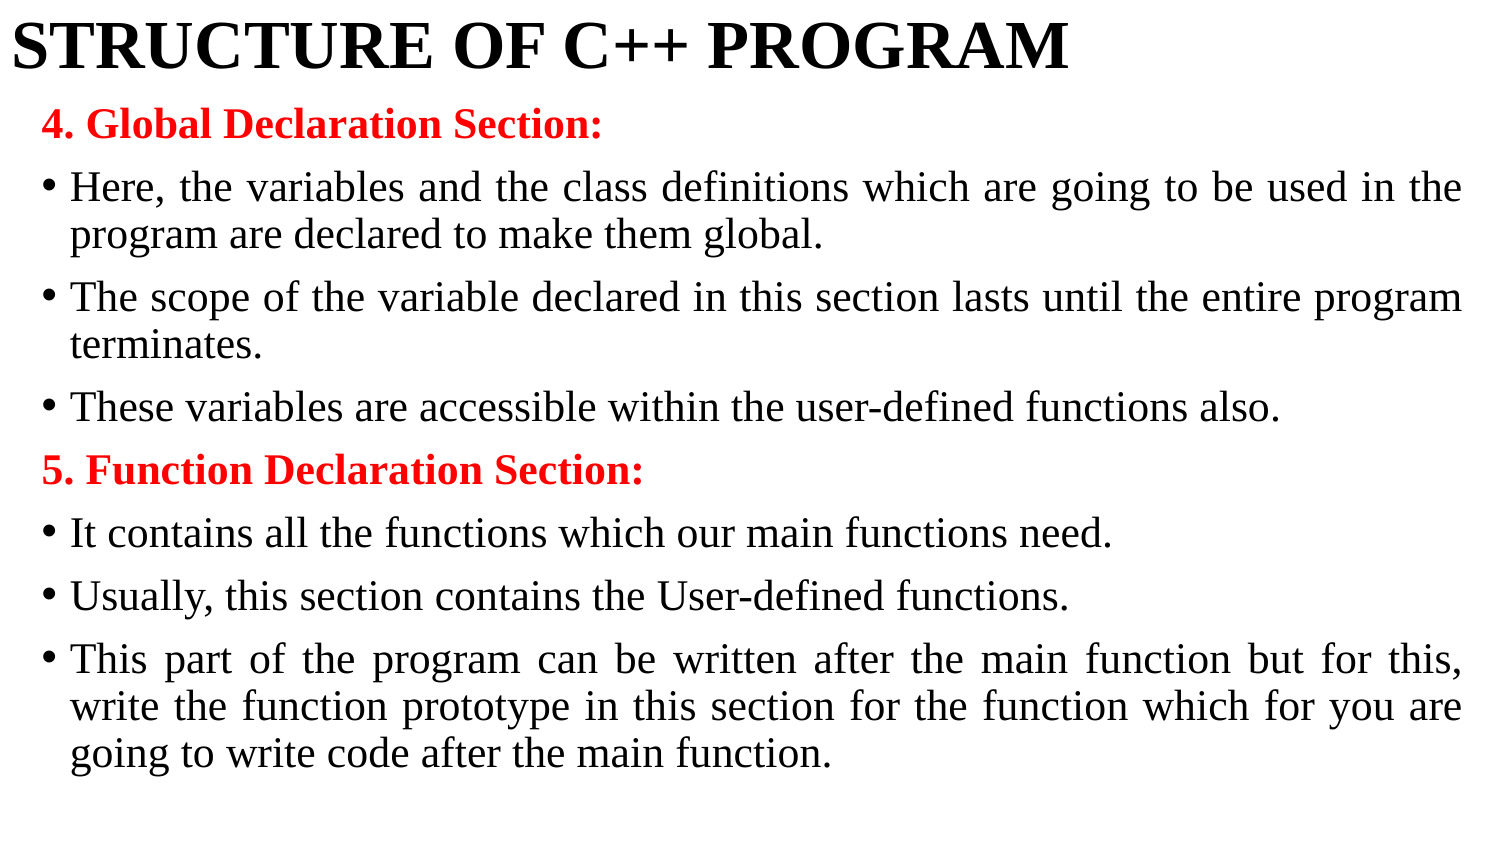

# STRUCTURE OF C++ PROGRAM
4. Global Declaration Section:
Here, the variables and the class definitions which are going to be used in the program are declared to make them global.
The scope of the variable declared in this section lasts until the entire program terminates.
These variables are accessible within the user-defined functions also.
5. Function Declaration Section:
It contains all the functions which our main functions need.
Usually, this section contains the User-defined functions.
This part of the program can be written after the main function but for this, write the function prototype in this section for the function which for you are going to write code after the main function.